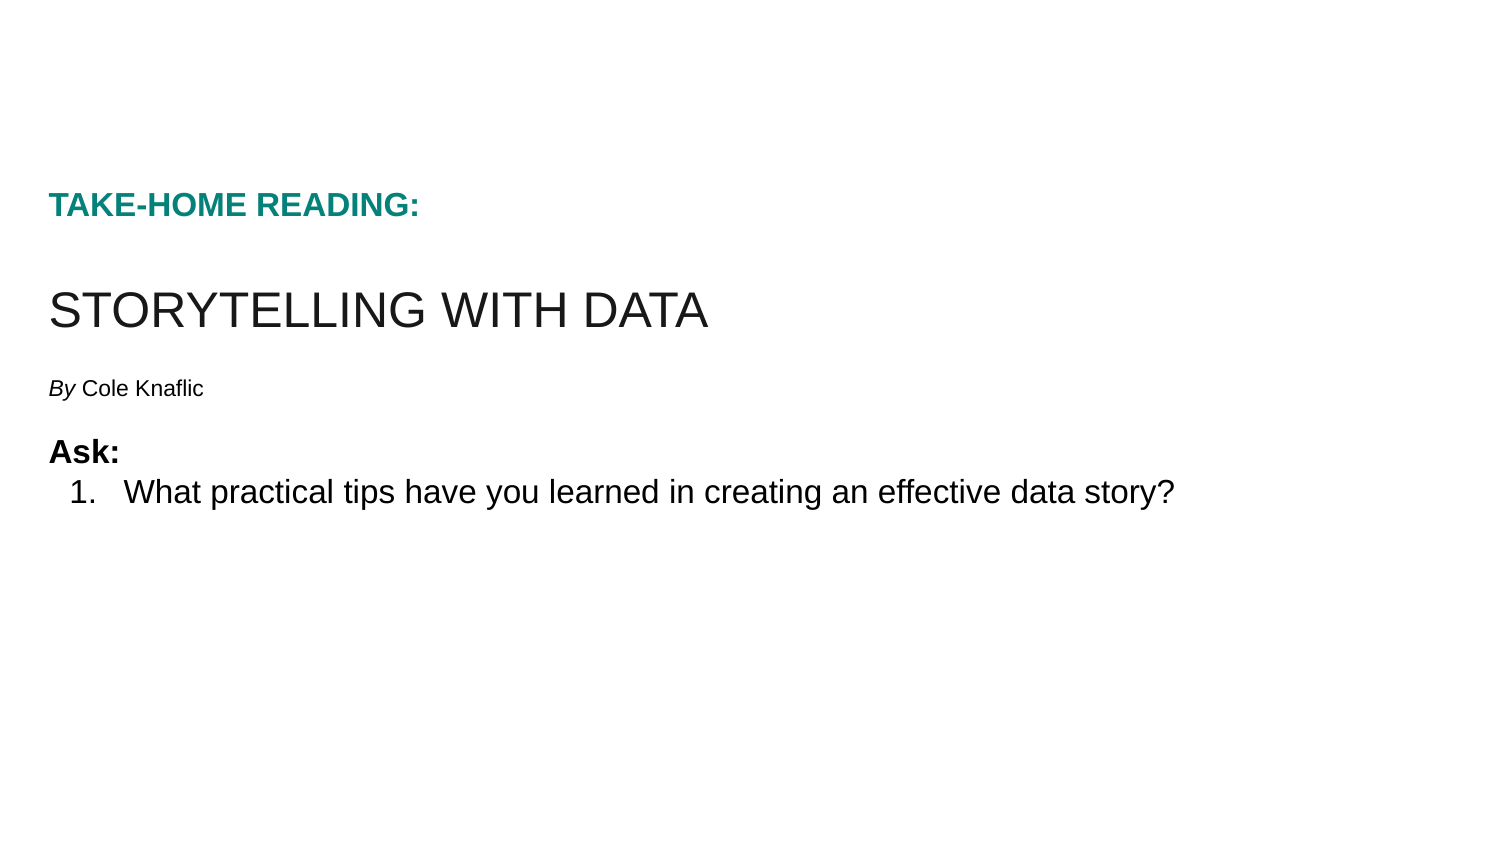

TAKE-HOME READING:

STORYTELLING WITH DATA
By Cole Knaflic
Ask:
What practical tips have you learned in creating an effective data story?